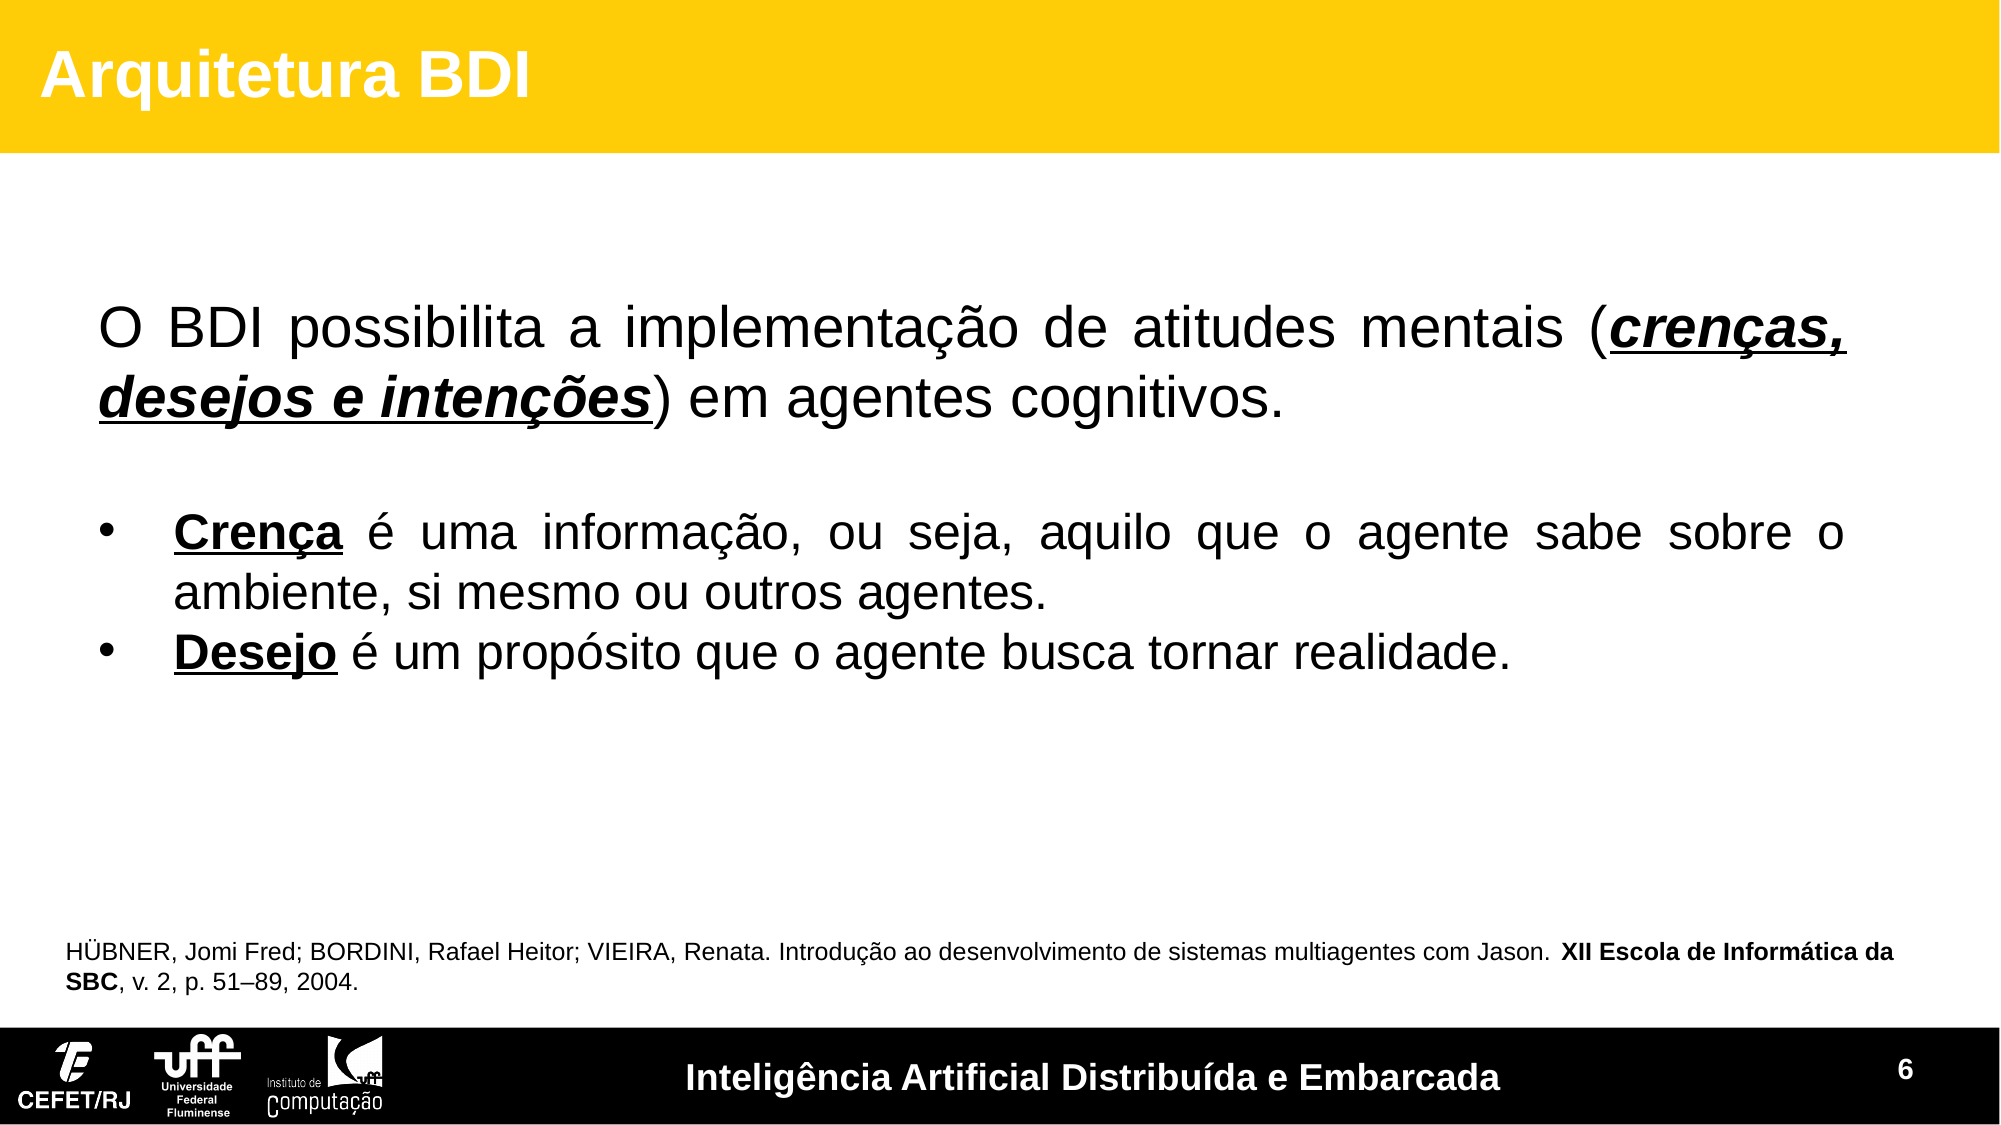

Arquitetura BDI
O BDI possibilita a implementação de atitudes mentais (crenças, desejos e intenções) em agentes cognitivos.

Crença é uma informação, ou seja, aquilo que o agente sabe sobre o ambiente, si mesmo ou outros agentes.
Desejo é um propósito que o agente busca tornar realidade.
HÜBNER, Jomi Fred; BORDINI, Rafael Heitor; VIEIRA, Renata. Introdução ao desenvolvimento de sistemas multiagentes com Jason. XII Escola de Informática da SBC, v. 2, p. 51–89, 2004.